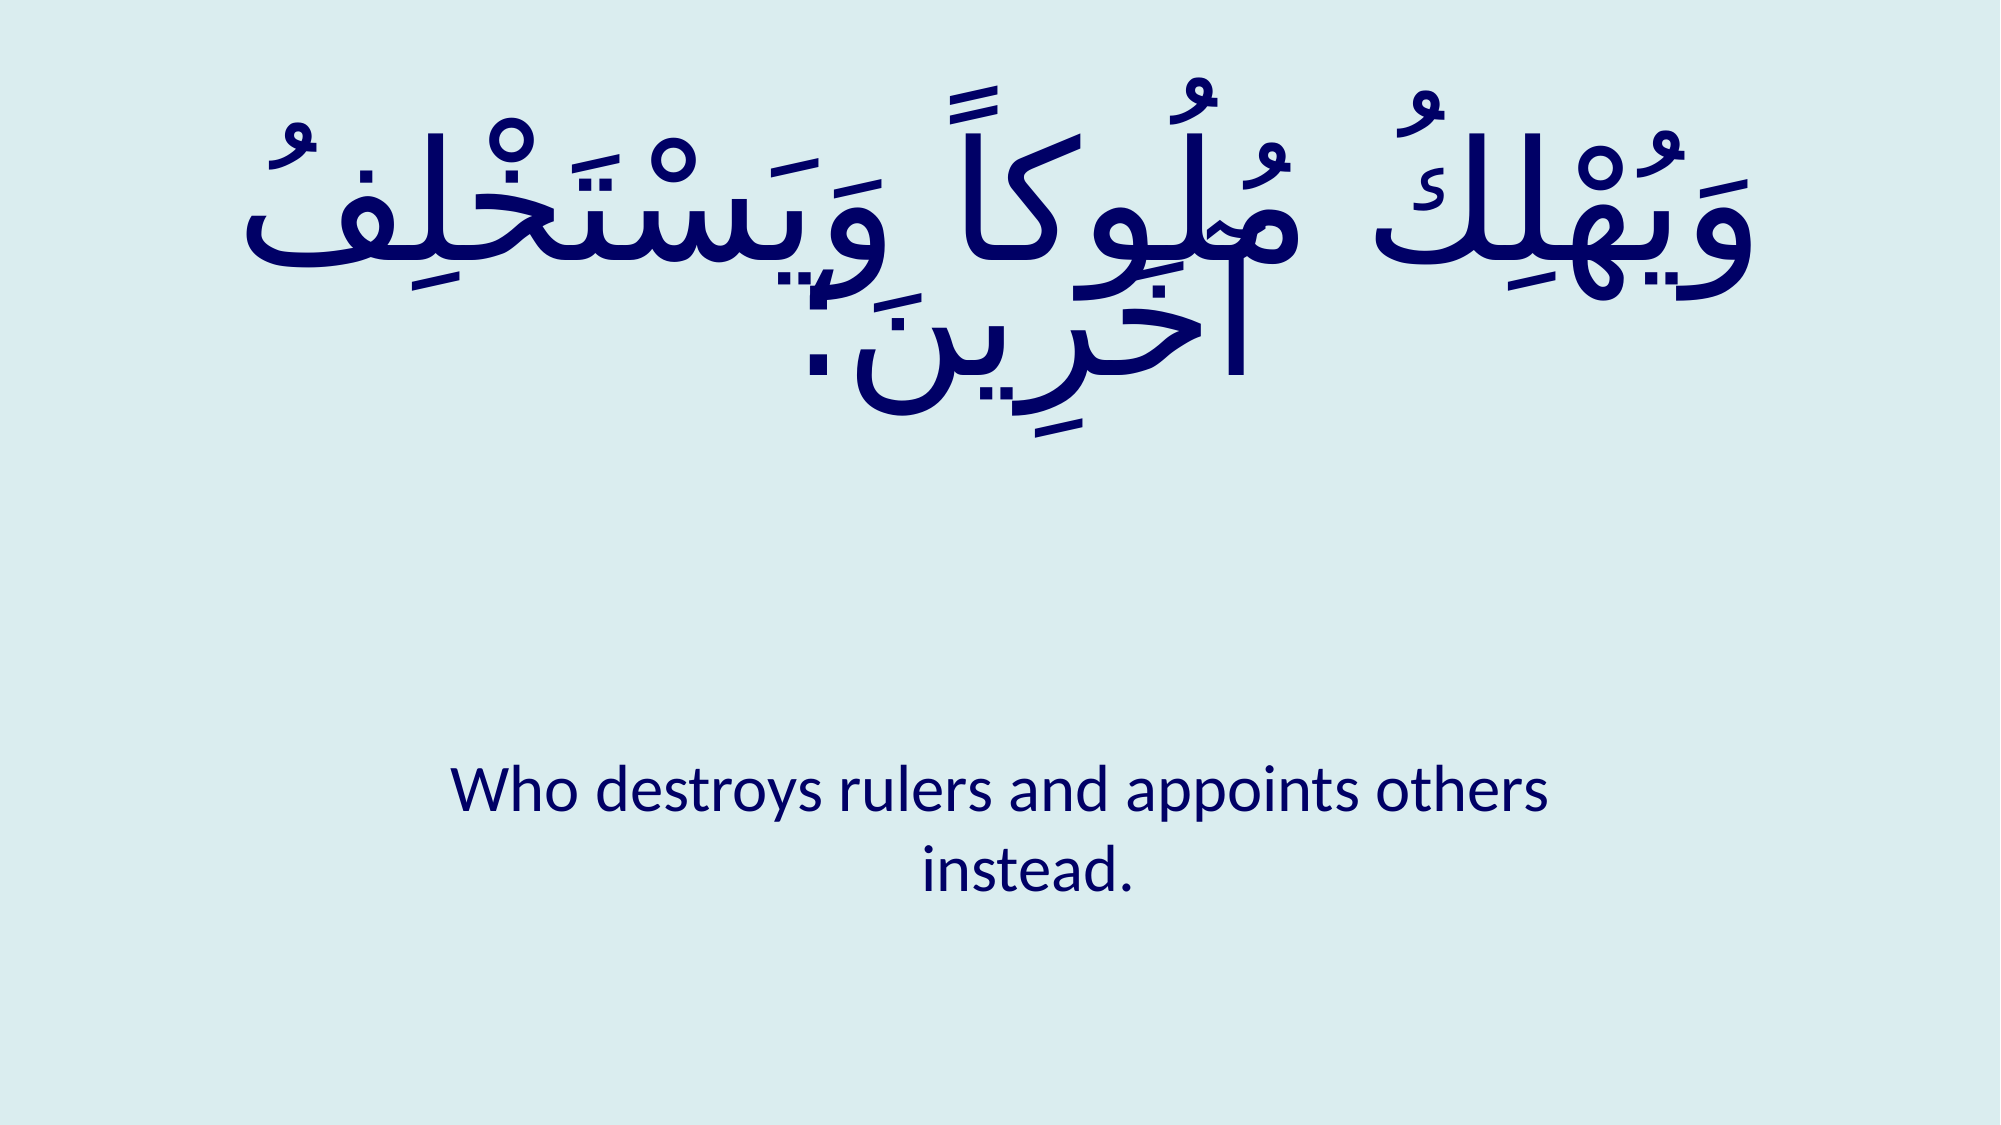

# وَيُهْلِكُ مُلُوكاً وَيَسْتَخْلِفُ آخَرِينَ؛
Who destroys rulers and appoints others instead.